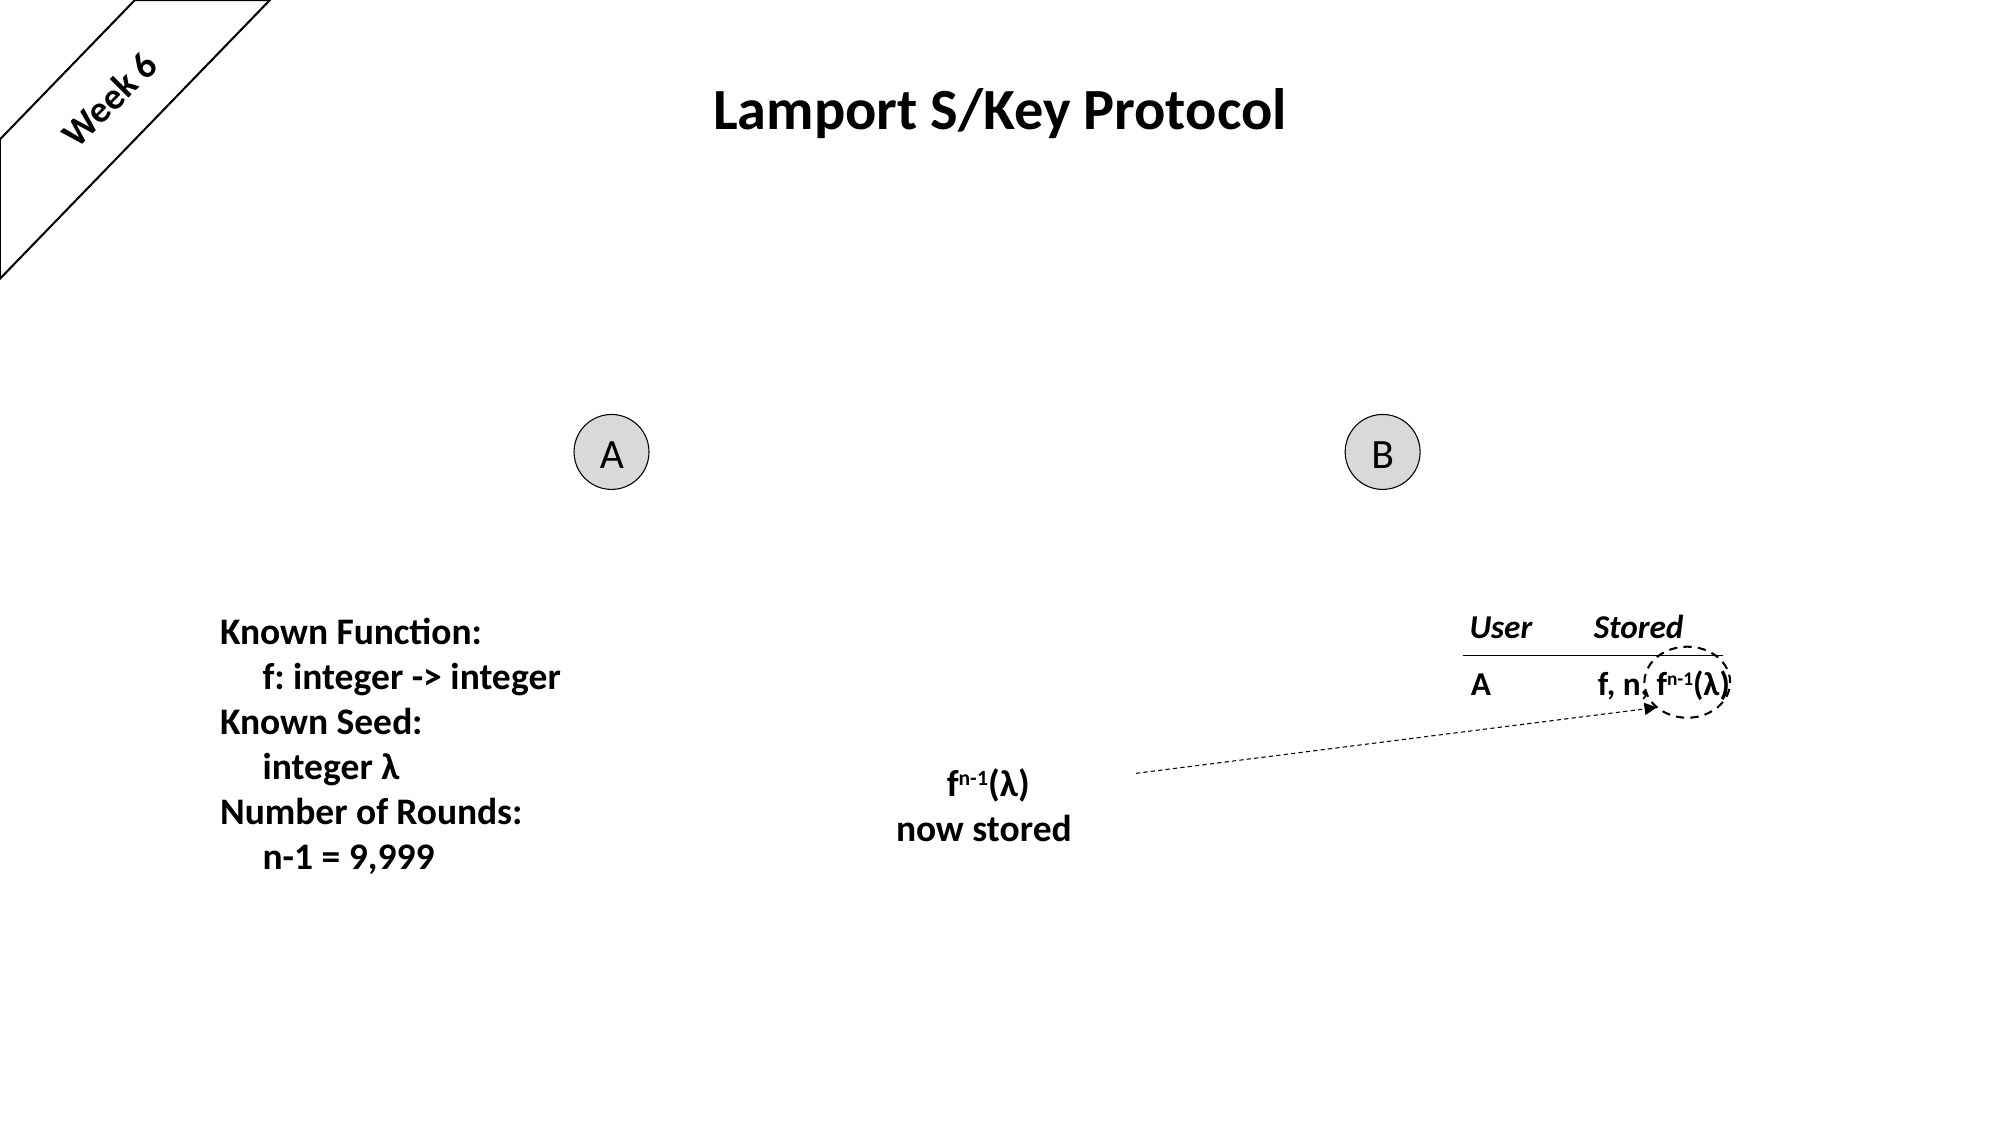

# Lamport S/Key Protocol
Week 6
A
B
User
Stored
Known Function:
     f: integer -> integer
Known Seed:
     integer λ
Number of Rounds:
     n-1 = 9,999

A
f, n, fn-1(λ)
 fn-1(λ)
now stored